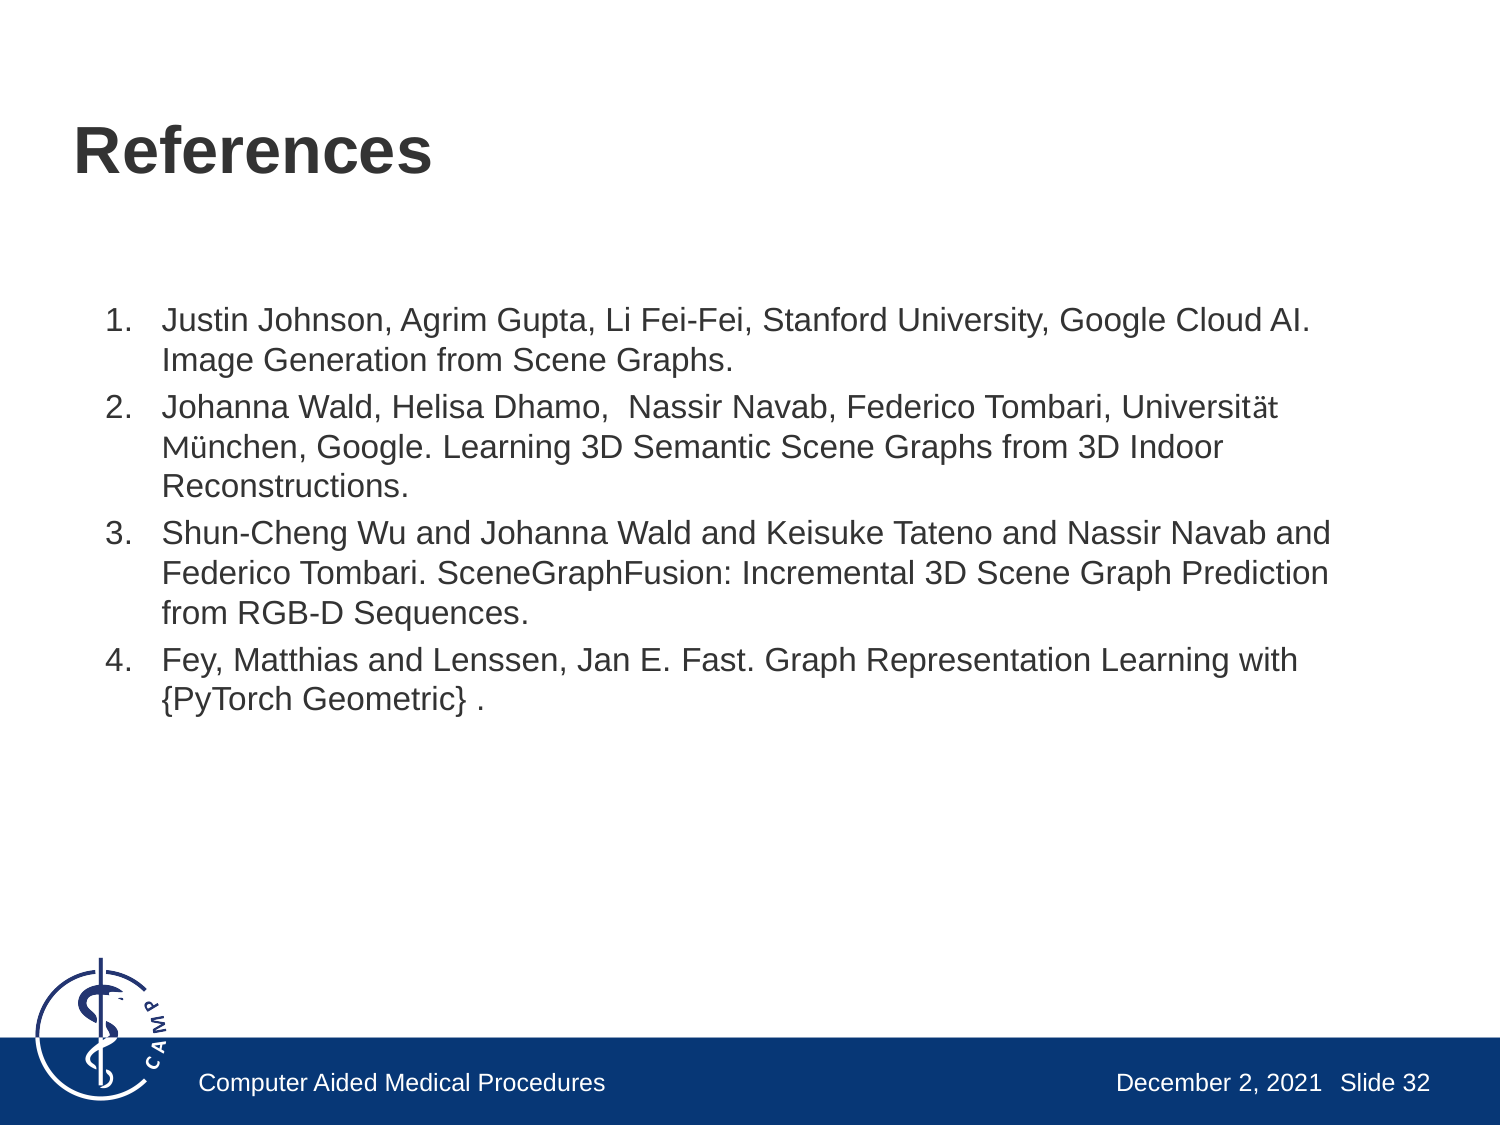

# References
Justin Johnson, Agrim Gupta, Li Fei-Fei, Stanford University, Google Cloud AI. Image Generation from Scene Graphs.
Johanna Wald, Helisa Dhamo,  Nassir Navab, Federico Tombari, Universität München, Google. Learning 3D Semantic Scene Graphs from 3D Indoor Reconstructions.
Shun-Cheng Wu and Johanna Wald and Keisuke Tateno and Nassir Navab and Federico Tombari. SceneGraphFusion: Incremental 3D Scene Graph Prediction from RGB-D Sequences.
Fey, Matthias and Lenssen, Jan E. Fast. Graph Representation Learning with {PyTorch Geometric} .
Computer Aided Medical Procedures
December 2, 2021
Slide 32